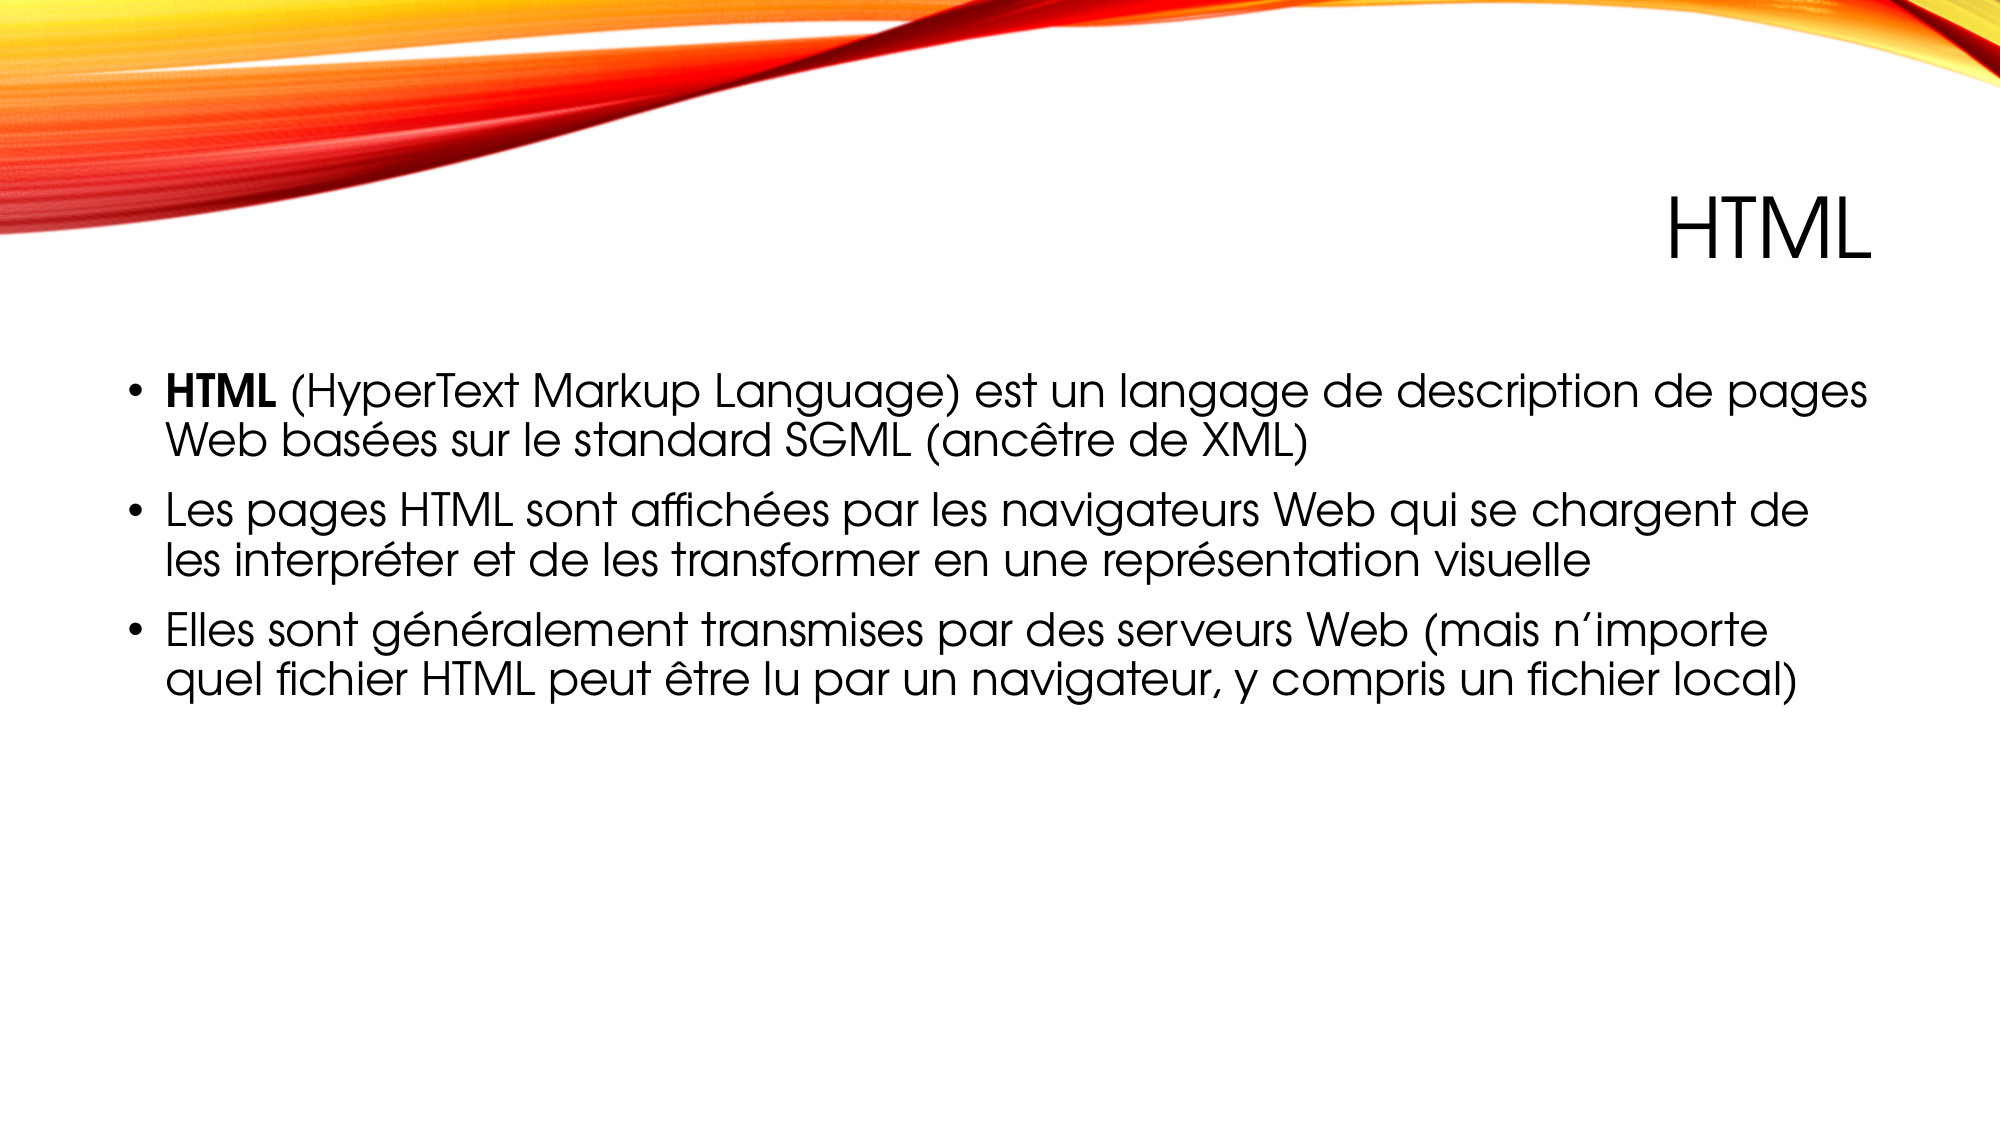

# HTML
HTML (HyperText Markup Language) est un langage de description de pages Web basées sur le standard SGML (ancêtre de XML)
Les pages HTML sont affichées par les navigateurs Web qui se chargent de les interpréter et de les transformer en une représentation visuelle
Elles sont généralement transmises par des serveurs Web (mais n’importe quel fichier HTML peut être lu par un navigateur, y compris un fichier local)